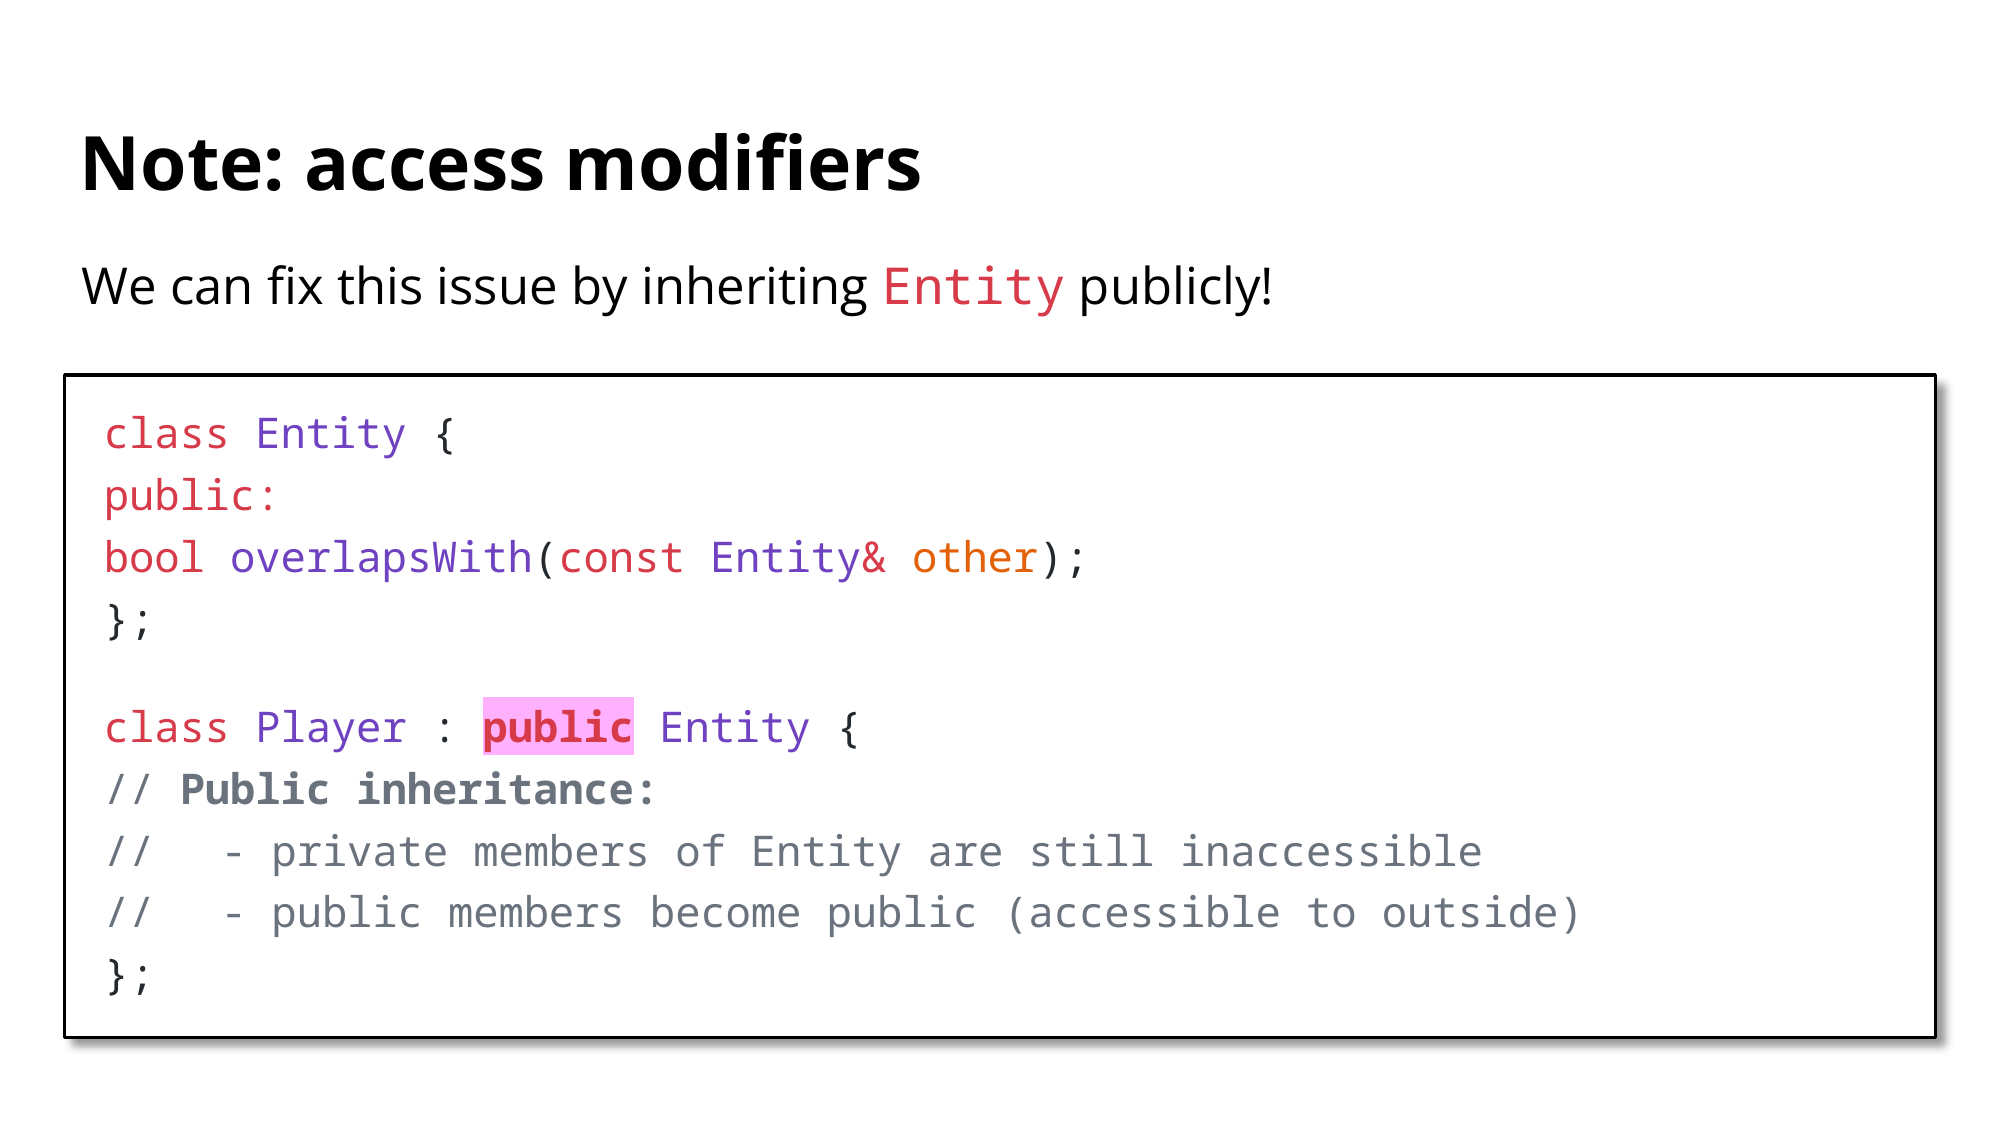

# Note: access modifiers
We can fix this issue by inheriting Entity publicly!
class Entity {
public:
	bool overlapsWith(const Entity& other);
};
class Player : public Entity {
	// Public inheritance:
	//	- private members of Entity are still inaccessible
	//	- public members become public (accessible to outside)
};